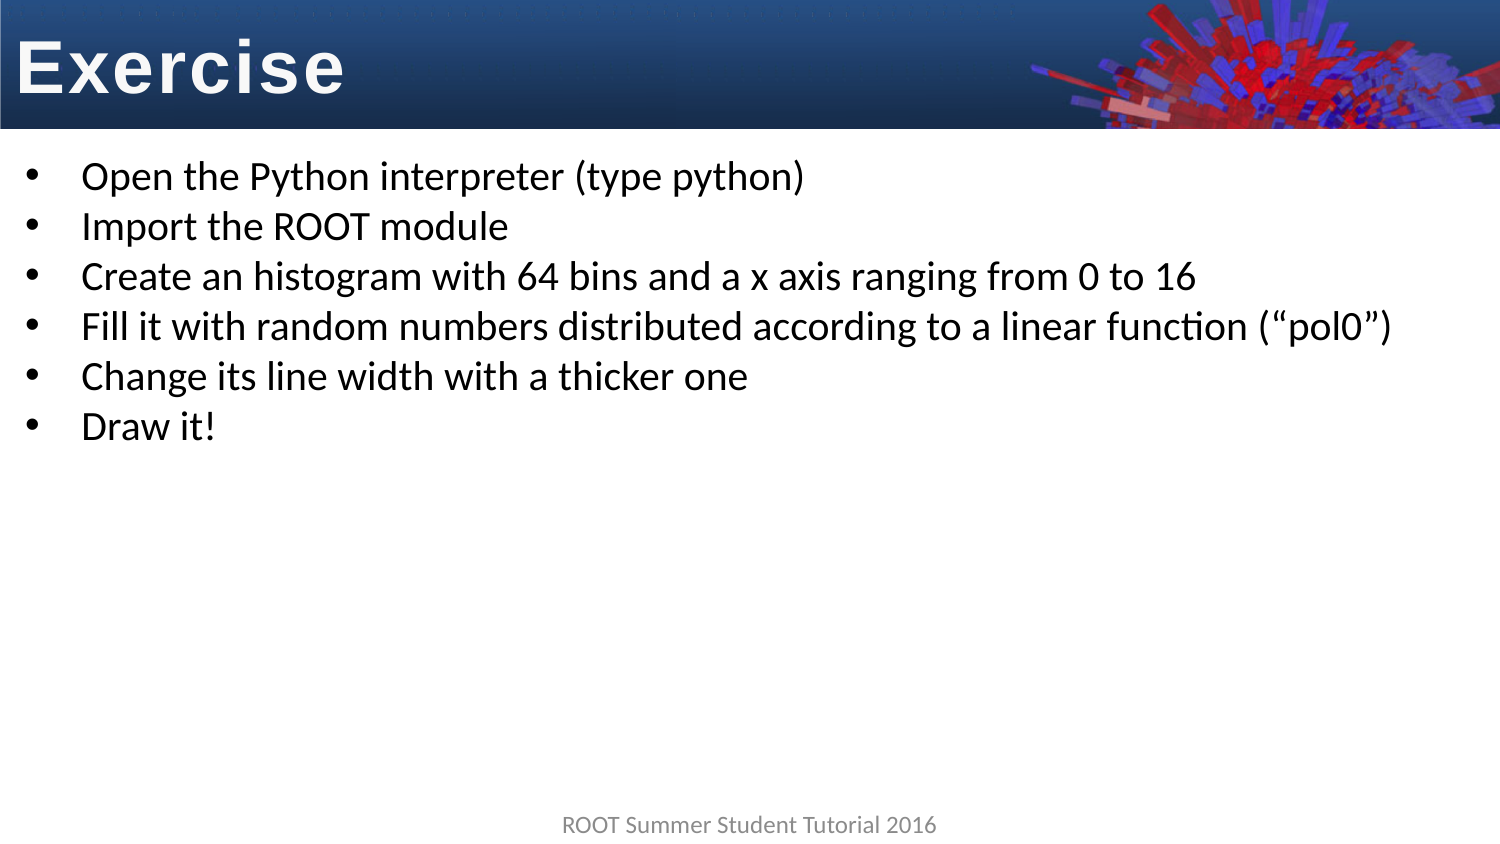

Exercise
Open the Python interpreter (type python)
Import the ROOT module
Create an histogram with 64 bins and a x axis ranging from 0 to 16
Fill it with random numbers distributed according to a linear function (“pol0”)
Change its line width with a thicker one
Draw it!
ROOT Summer Student Tutorial 2016